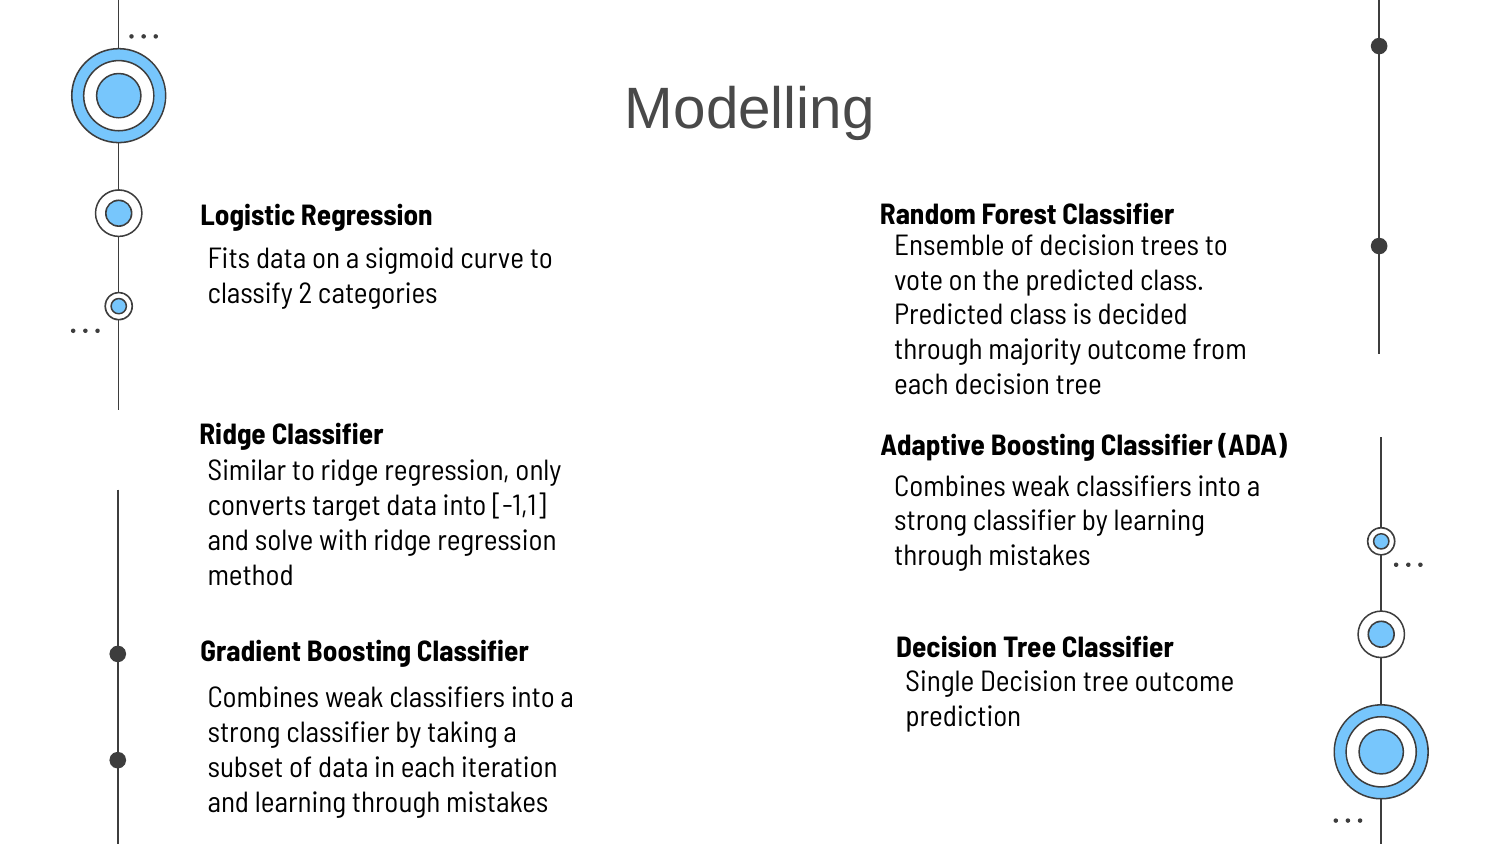

# Modelling
Random Forest Classifier
Logistic Regression
Ensemble of decision trees to vote on the predicted class. Predicted class is decided through majority outcome from each decision tree
Fits data on a sigmoid curve to classify 2 categories
Ridge Classifier
Adaptive Boosting Classifier (ADA)
Similar to ridge regression, only converts target data into [-1,1] and solve with ridge regression method
Combines weak classifiers into a strong classifier by learning through mistakes
Decision Tree Classifier
Gradient Boosting Classifier
Single Decision tree outcome prediction
Combines weak classifiers into a strong classifier by taking a subset of data in each iteration and learning through mistakes